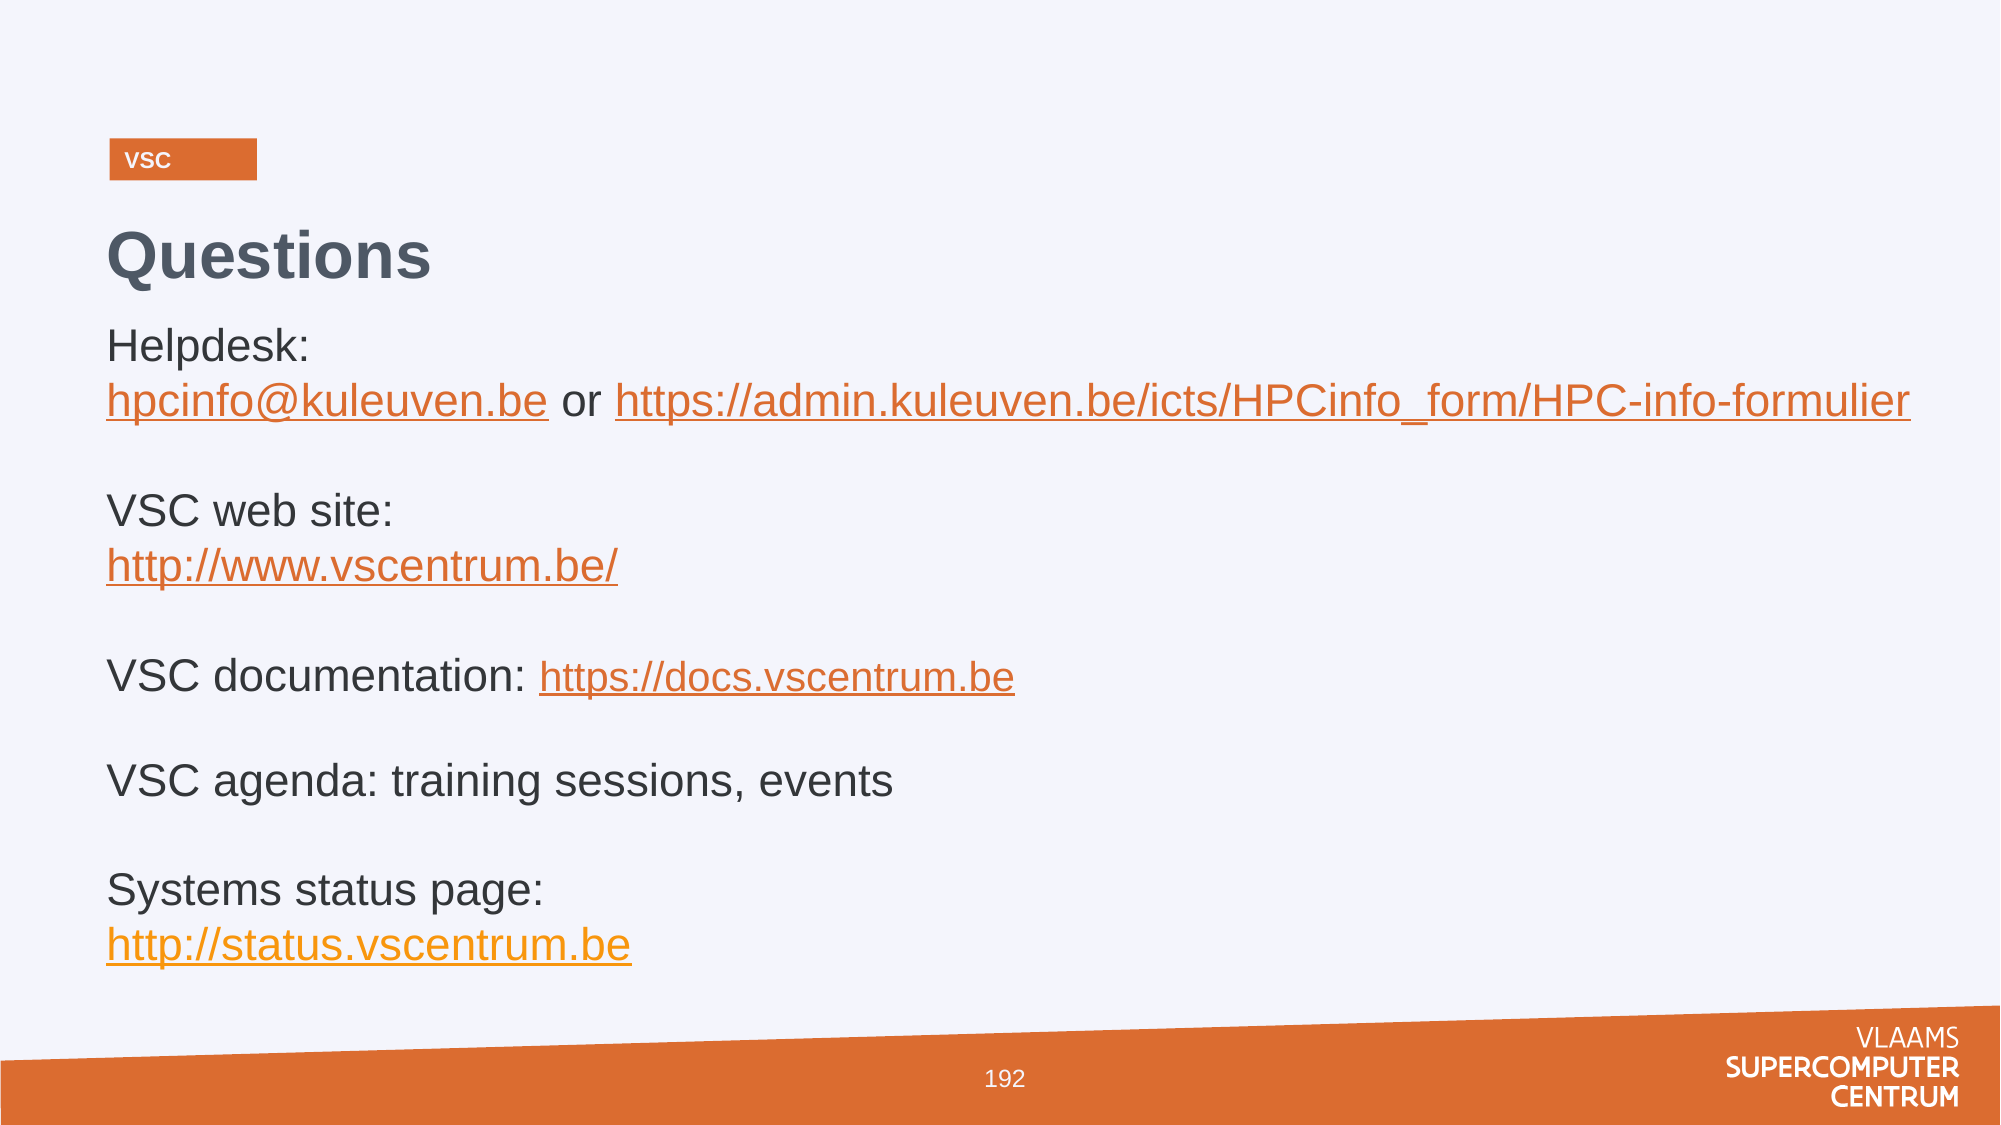

VSC
Questions
Helpdesk:
hpcinfo@kuleuven.be or https://admin.kuleuven.be/icts/HPCinfo_form/HPC-info-formulier

VSC web site:
http://www.vscentrum.be/

VSC documentation: https://docs.vscentrum.be
VSC agenda: training sessions, events

Systems status page:
http://status.vscentrum.be
192